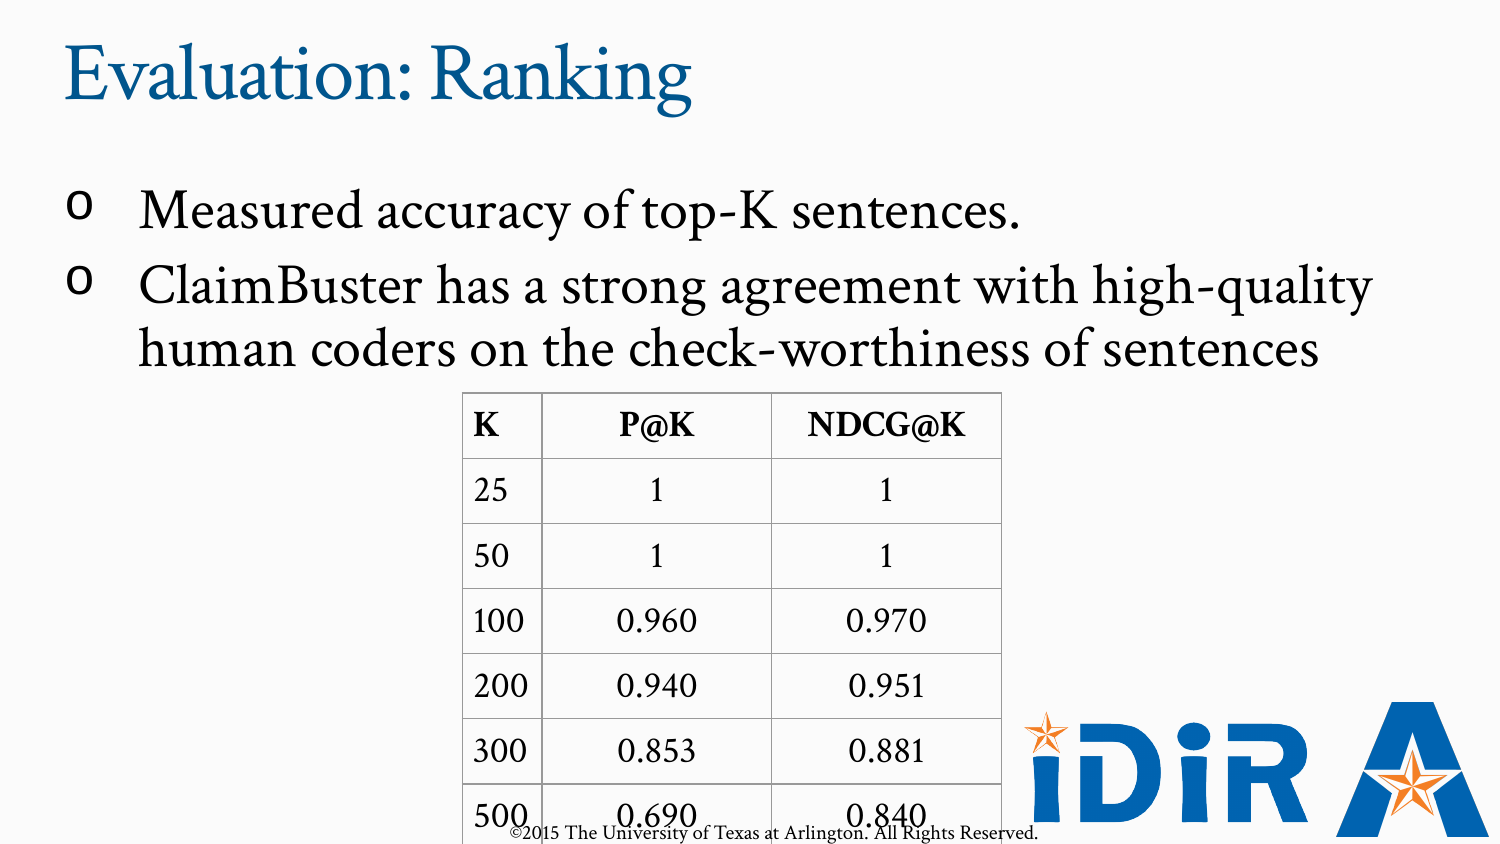

# Evaluation: Ranking

Measured accuracy of top-K sentences.
ClaimBuster has a strong agreement with high-quality human coders on the check-worthiness of sentences

| K | P@K | NDCG@K |
| --- | --- | --- |
| 25 | 1 | 1 |
| 50 | 1 | 1 |
| 100 | 0.960 | 0.970 |
| 200 | 0.940 | 0.951 |
| 300 | 0.853 | 0.881 |
| 500 | 0.690 | 0.840 |
©2015 The University of Texas at Arlington. All Rights Reserved.